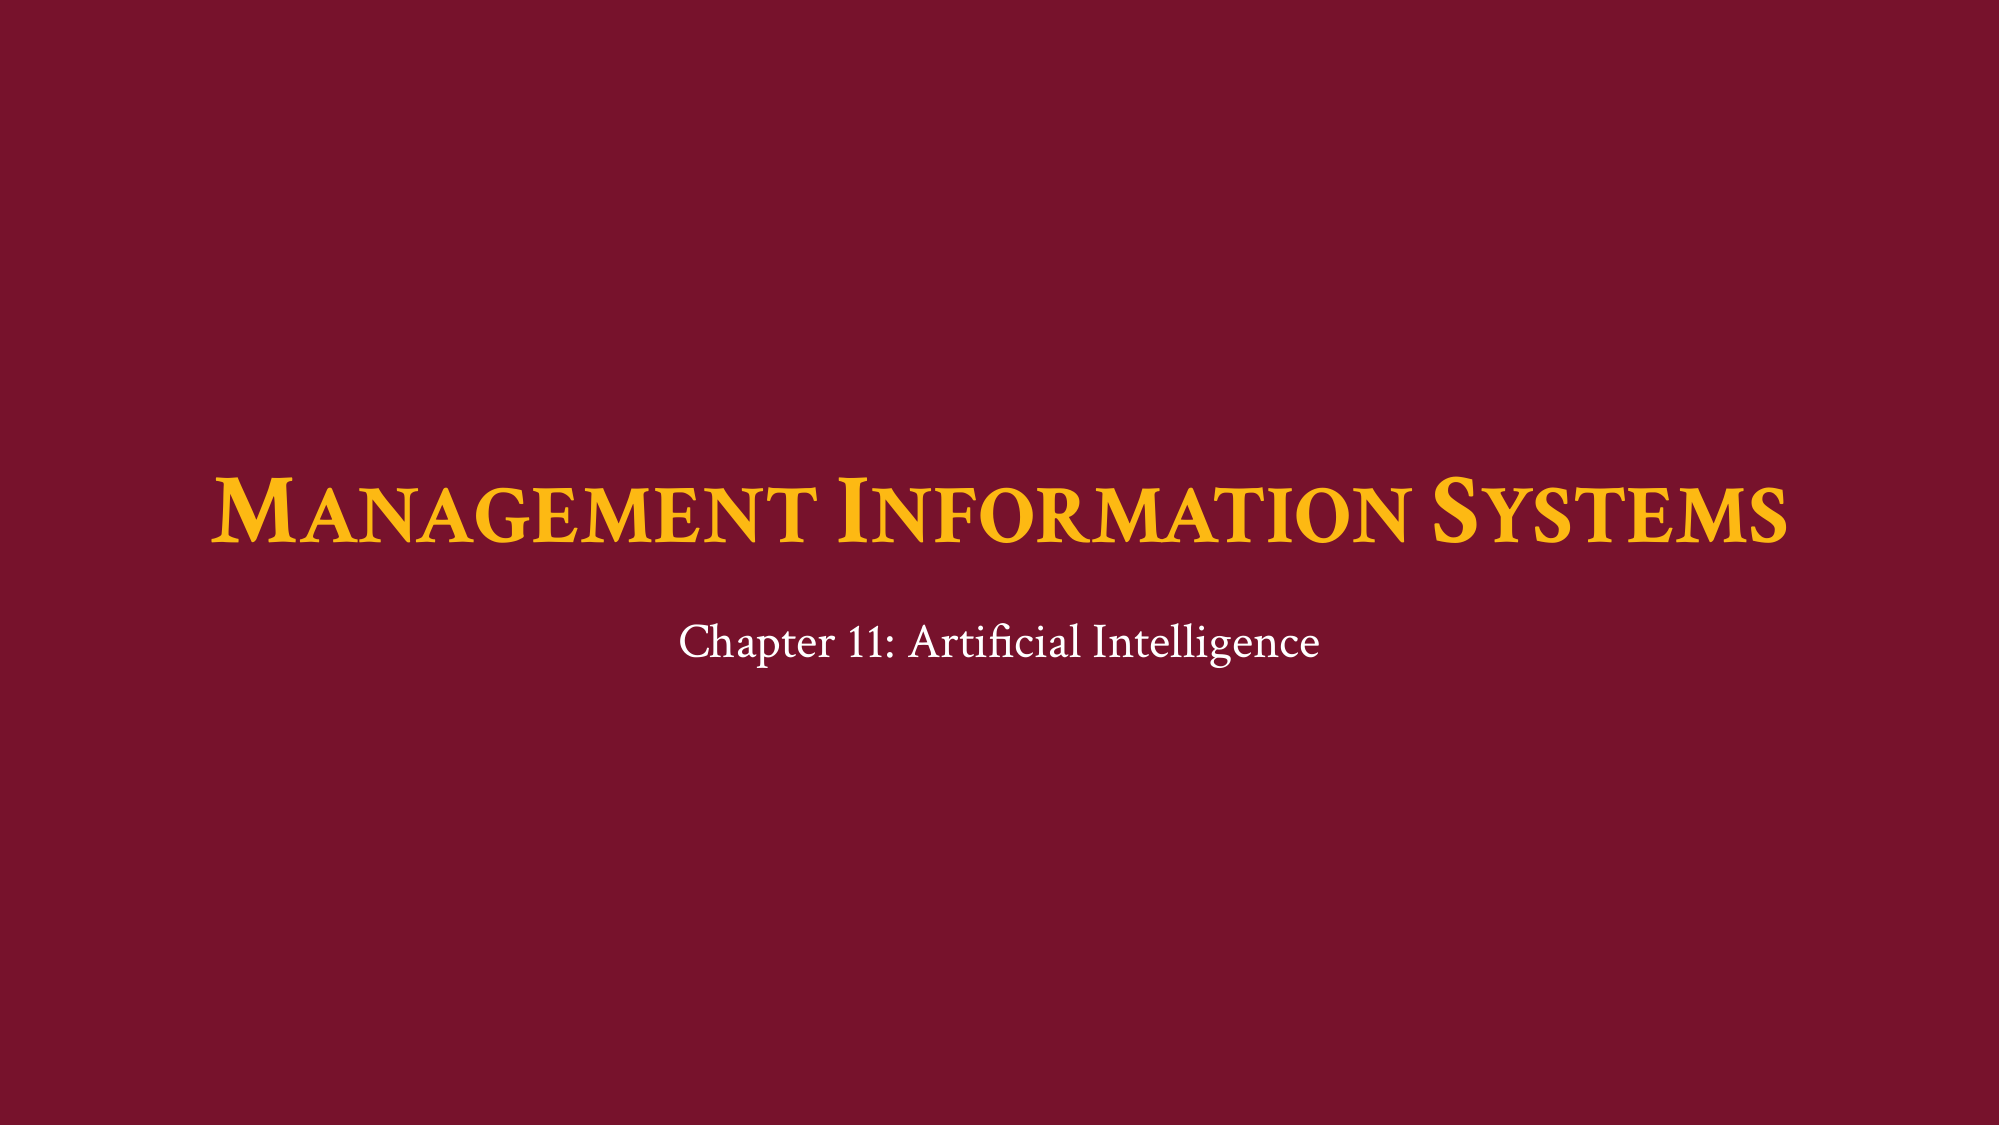

MANAGEMENT INFORMATION SYSTEMS
Chapter 11: Artificial Intelligence